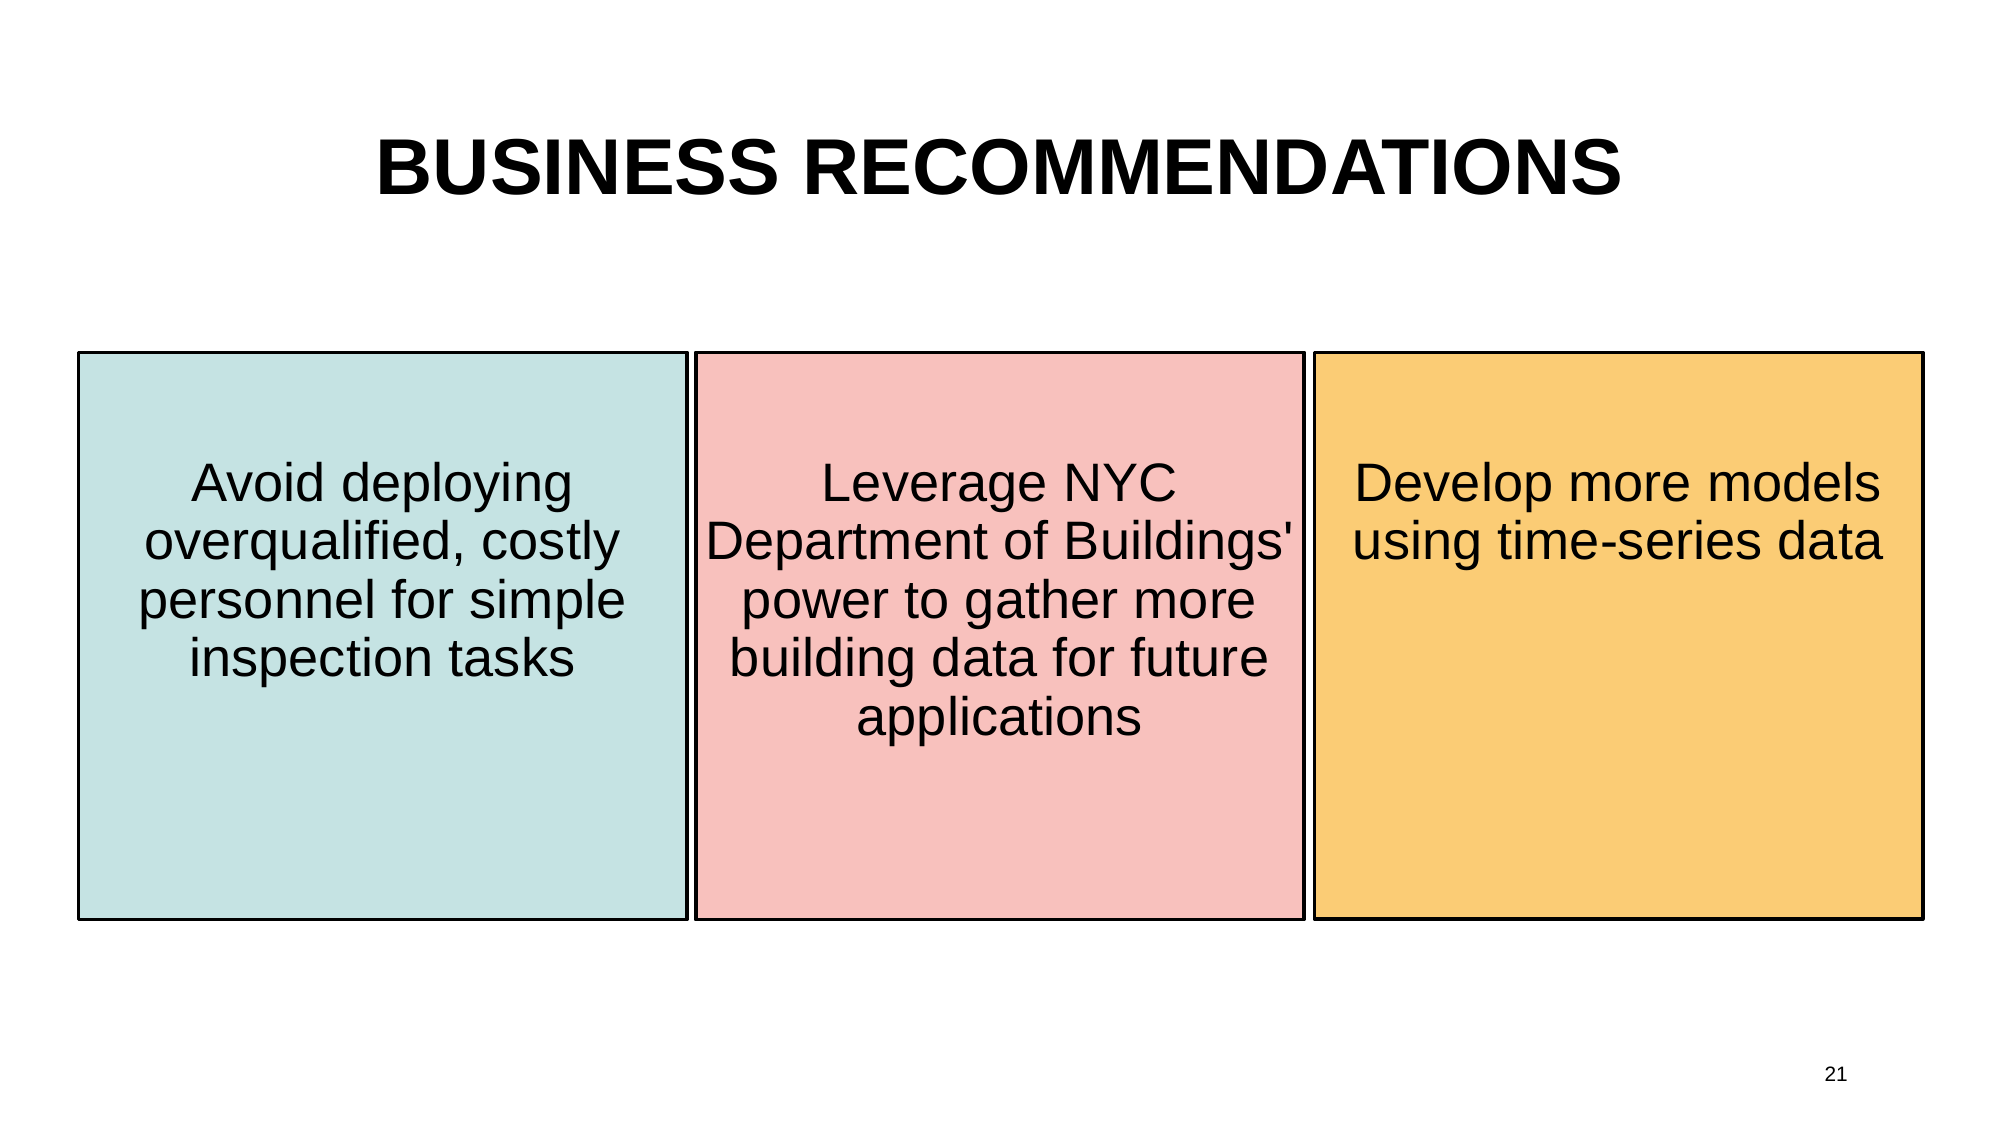

# Business recommendations
Avoid deploying overqualified, costly personnel for simple inspection tasks
Leverage NYC Department of Buildings' power to gather more building data for future applications
Develop more models using time-series data

21